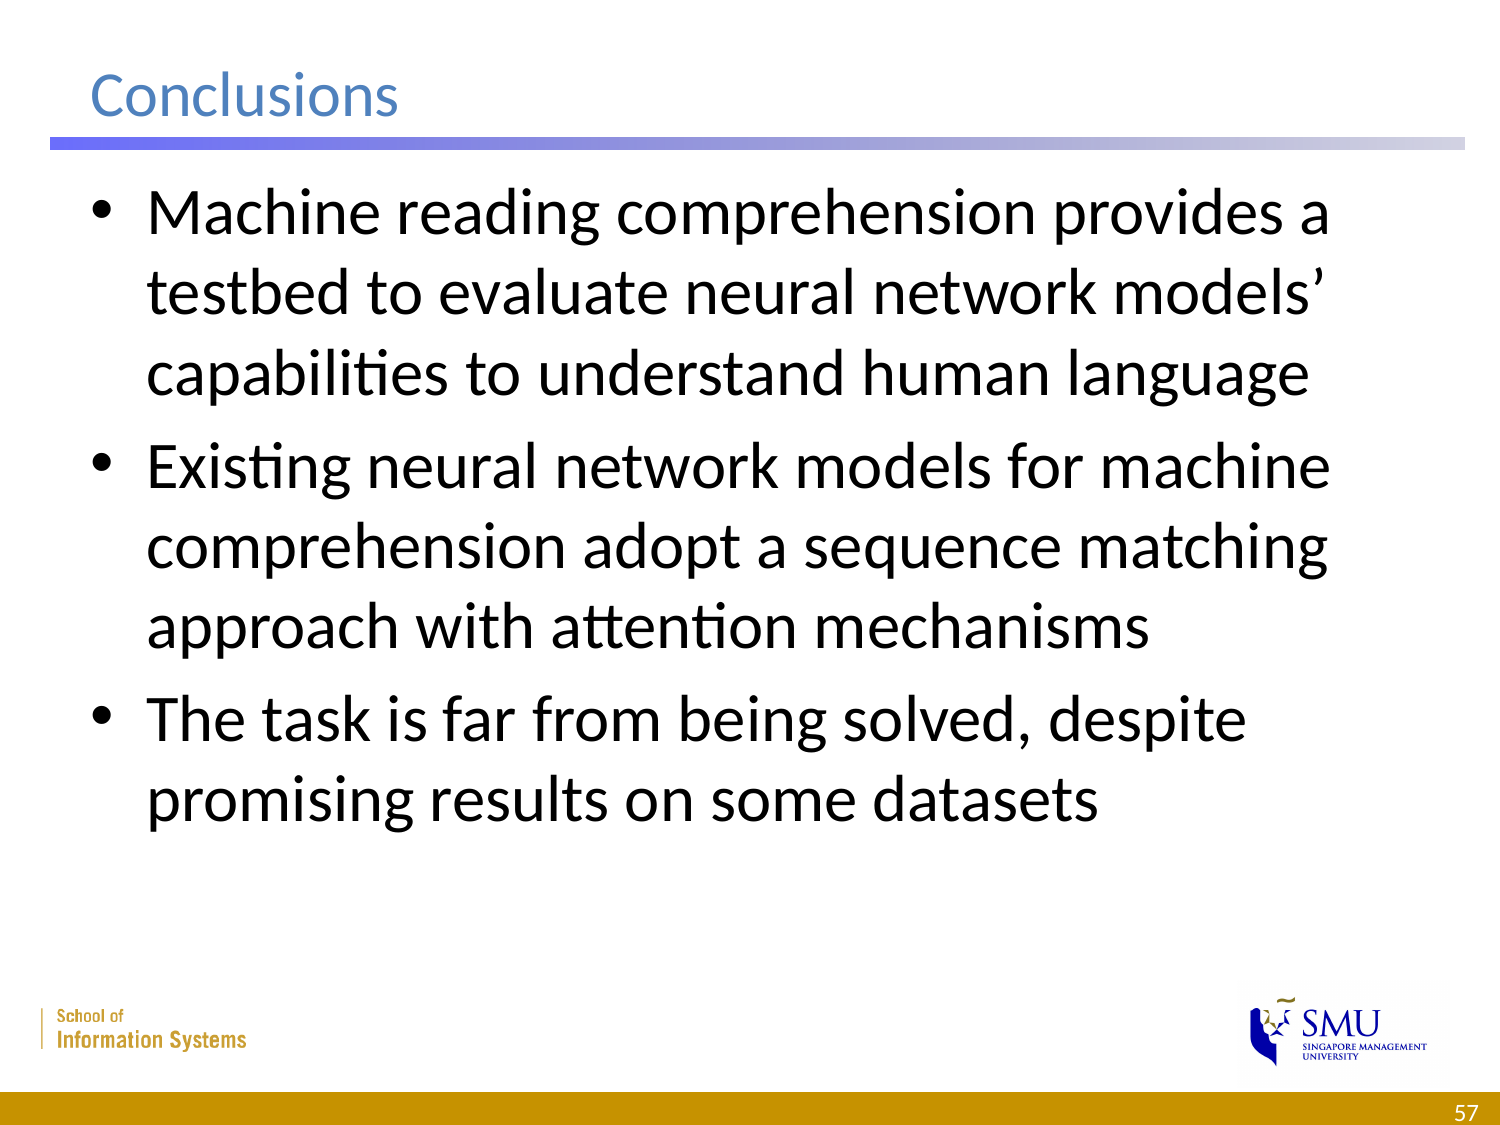

# Conclusions
Machine reading comprehension provides a testbed to evaluate neural network models’ capabilities to understand human language
Existing neural network models for machine comprehension adopt a sequence matching approach with attention mechanisms
The task is far from being solved, despite promising results on some datasets

57